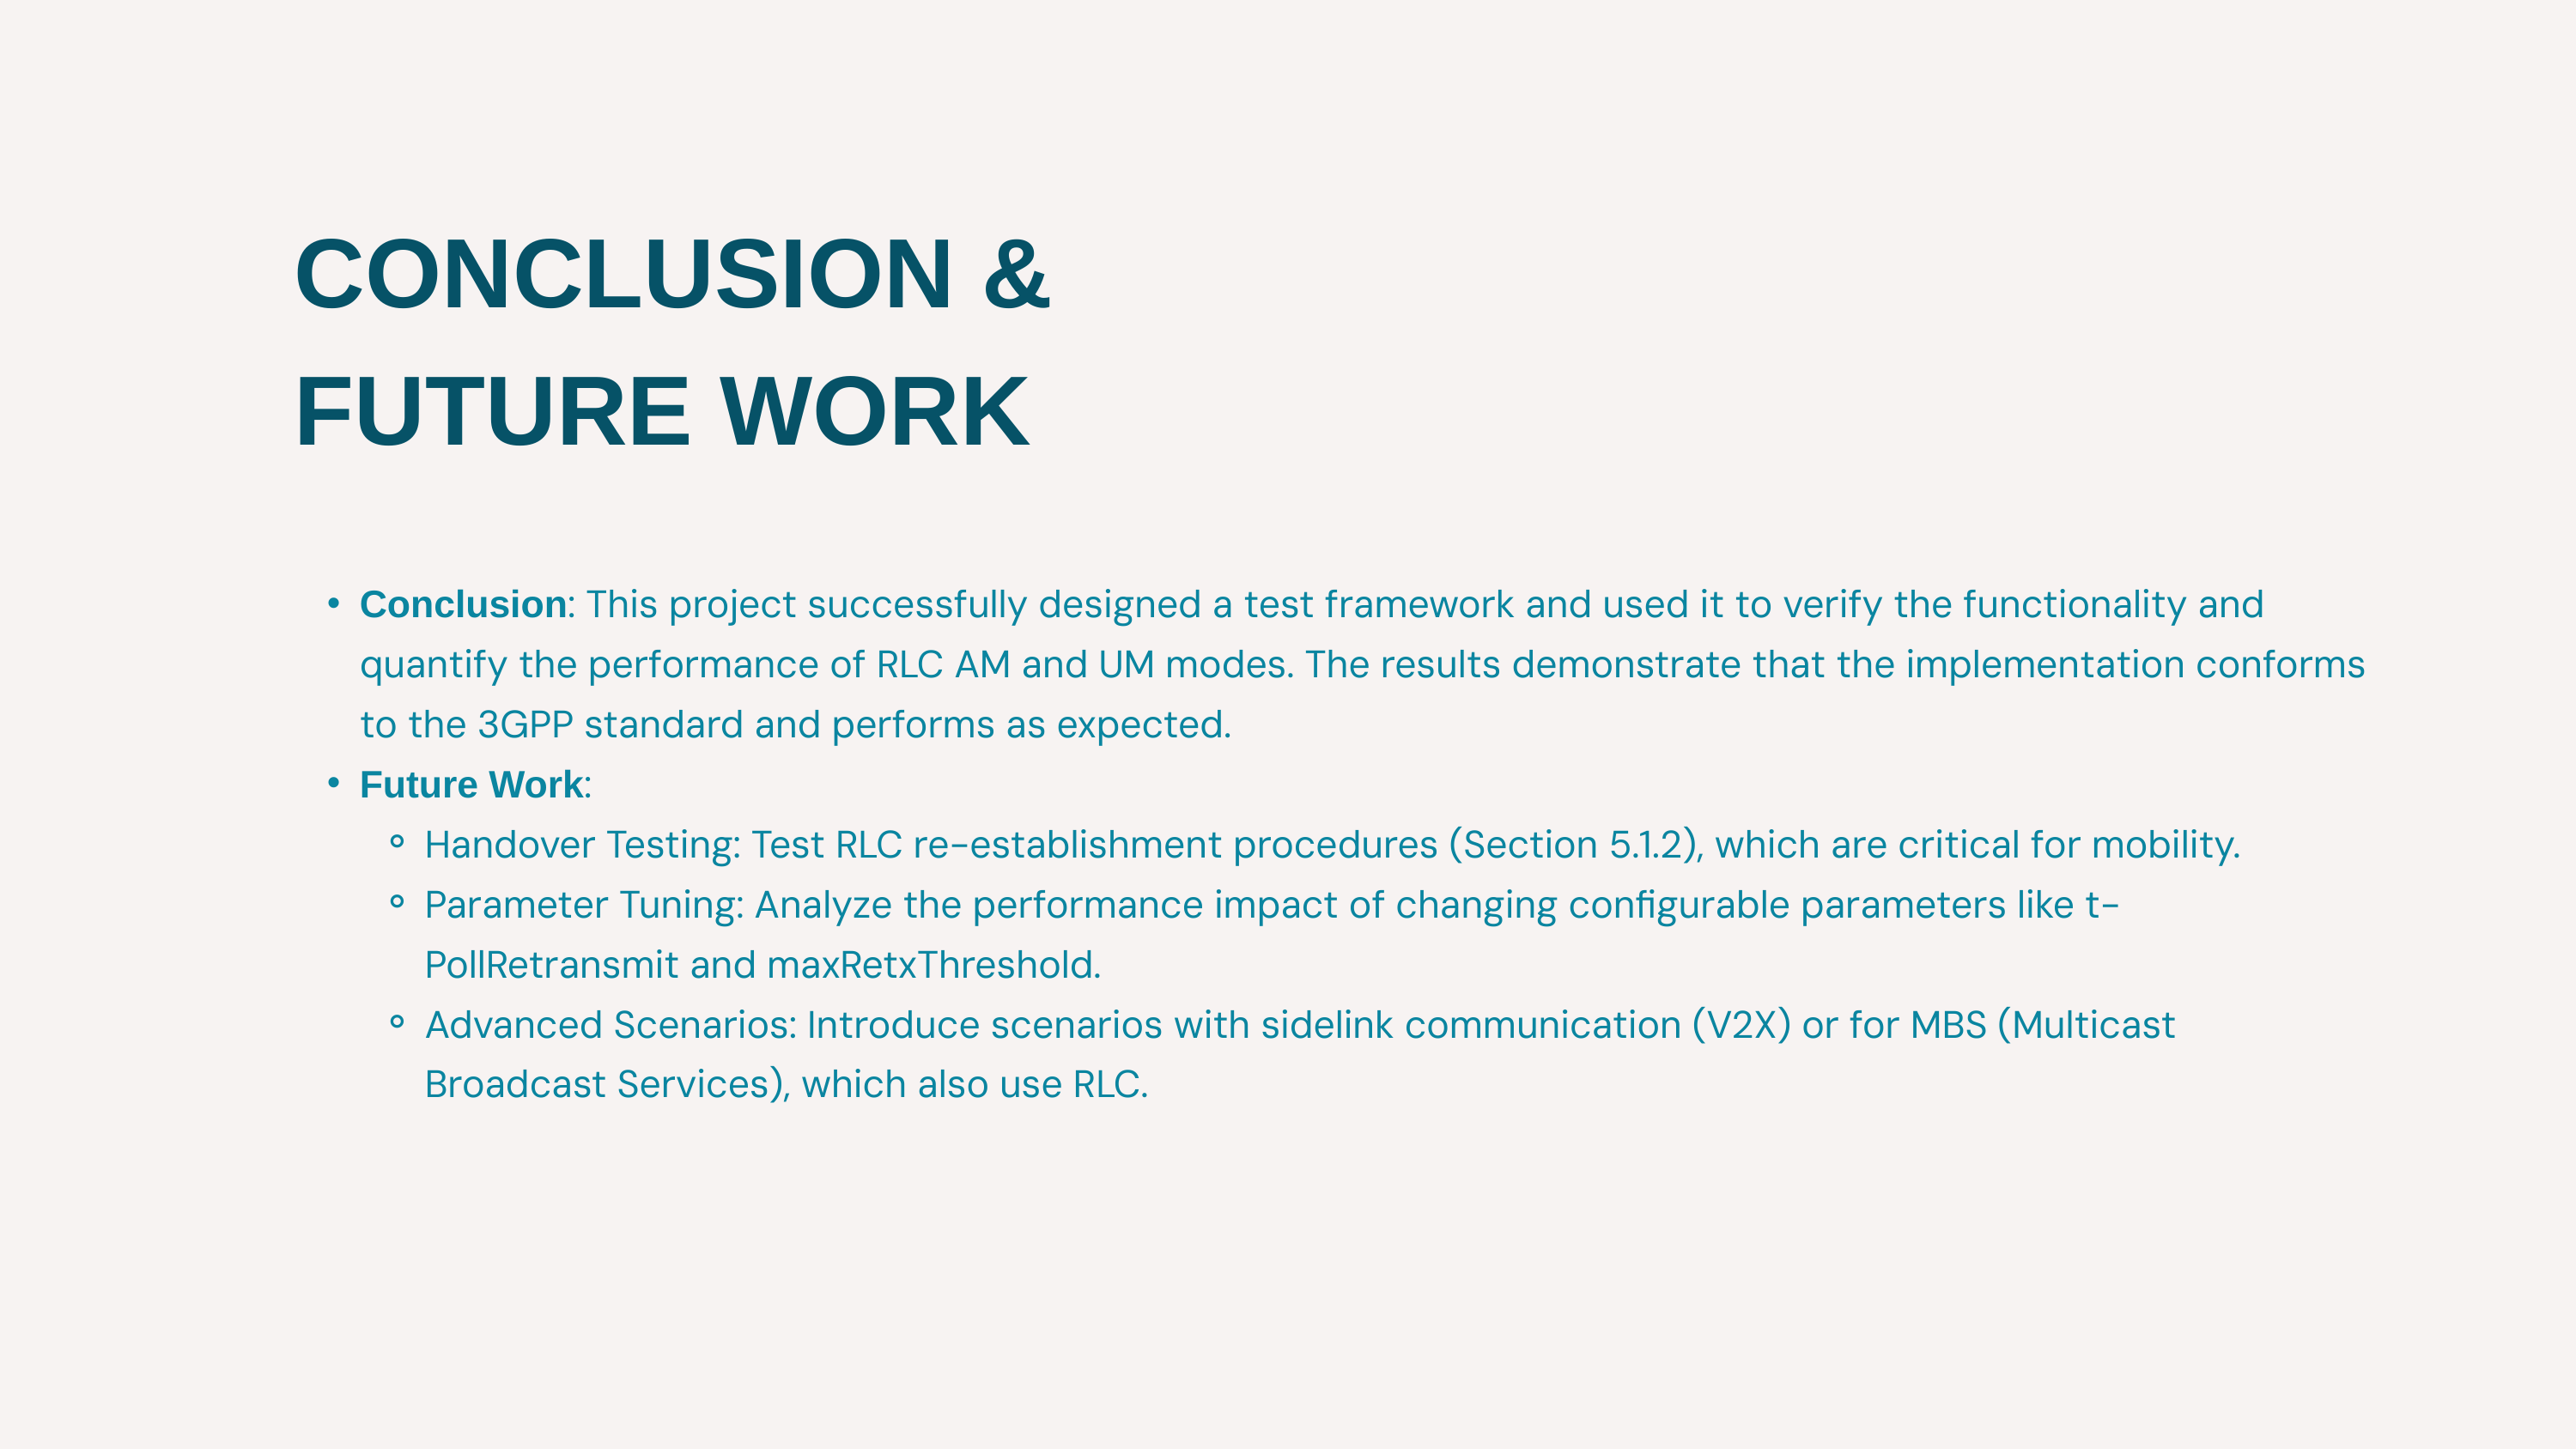

CONCLUSION & FUTURE WORK
Conclusion: This project successfully designed a test framework and used it to verify the functionality and quantify the performance of RLC AM and UM modes. The results demonstrate that the implementation conforms to the 3GPP standard and performs as expected.
Future Work:
Handover Testing: Test RLC re-establishment procedures (Section 5.1.2), which are critical for mobility.
Parameter Tuning: Analyze the performance impact of changing configurable parameters like t-PollRetransmit and maxRetxThreshold.
Advanced Scenarios: Introduce scenarios with sidelink communication (V2X) or for MBS (Multicast Broadcast Services), which also use RLC.